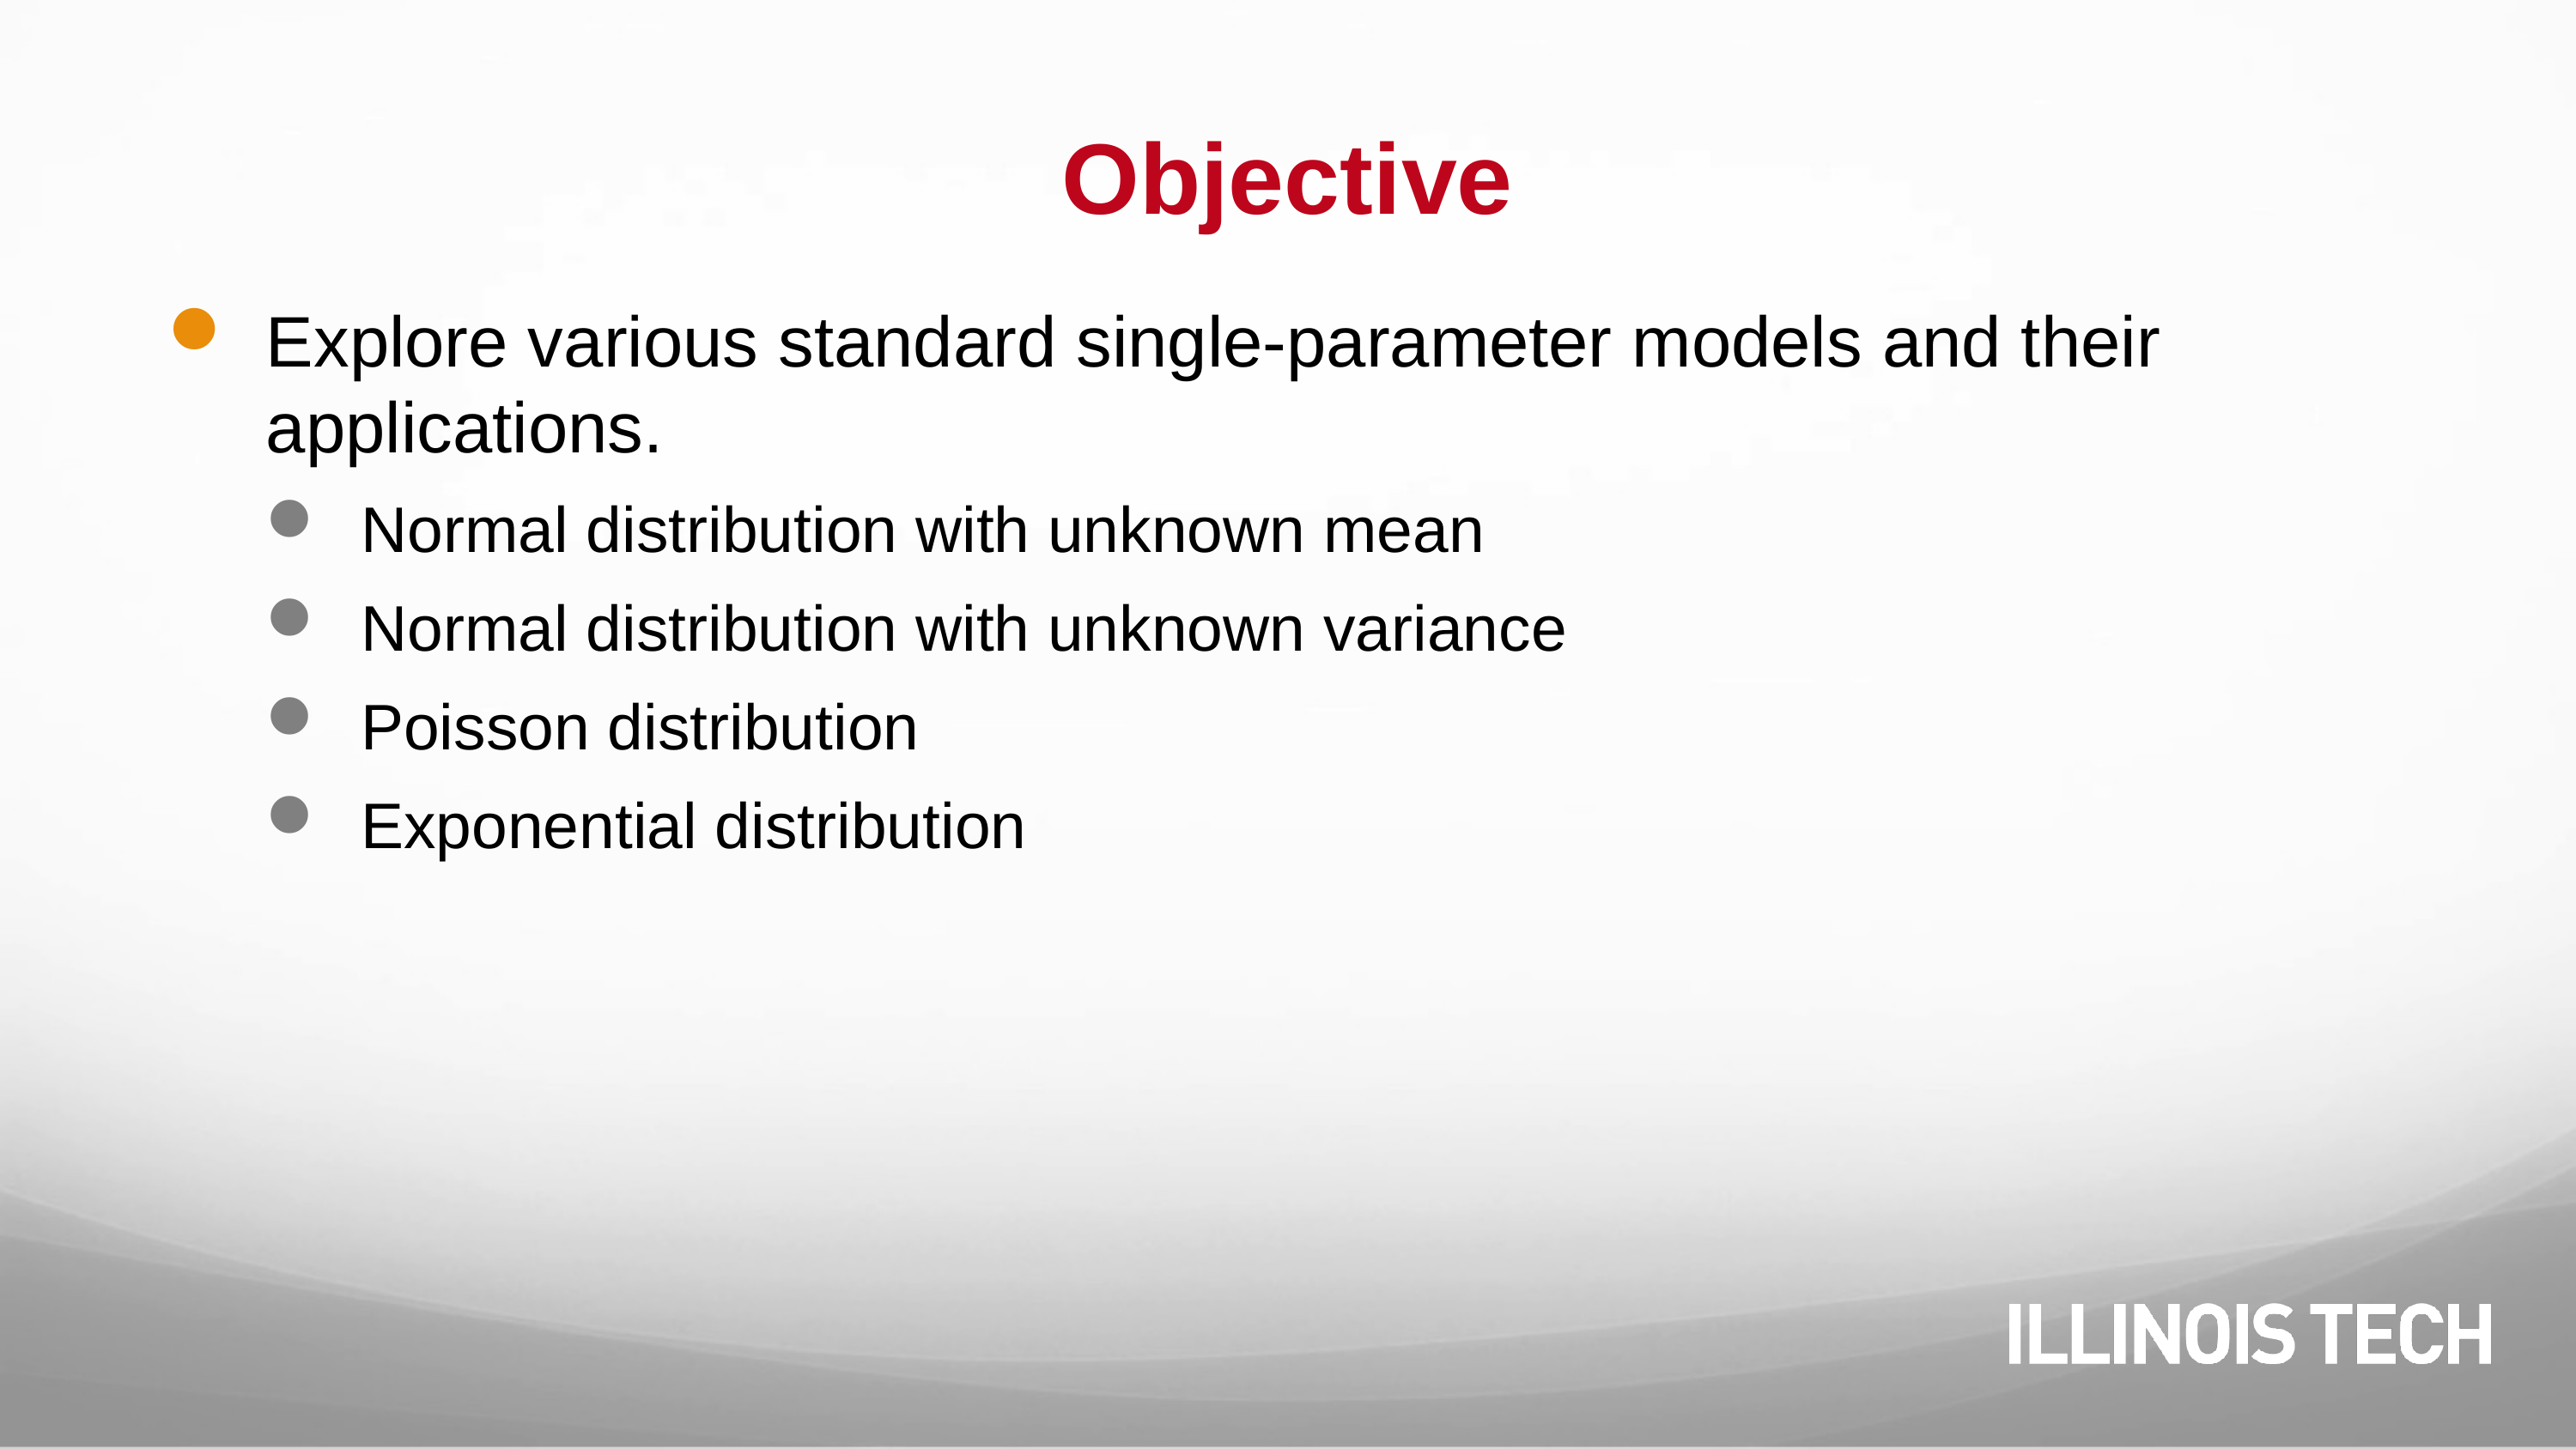

# Objective
Explore various standard single-parameter models and their applications.
Normal distribution with unknown mean
Normal distribution with unknown variance
Poisson distribution
Exponential distribution